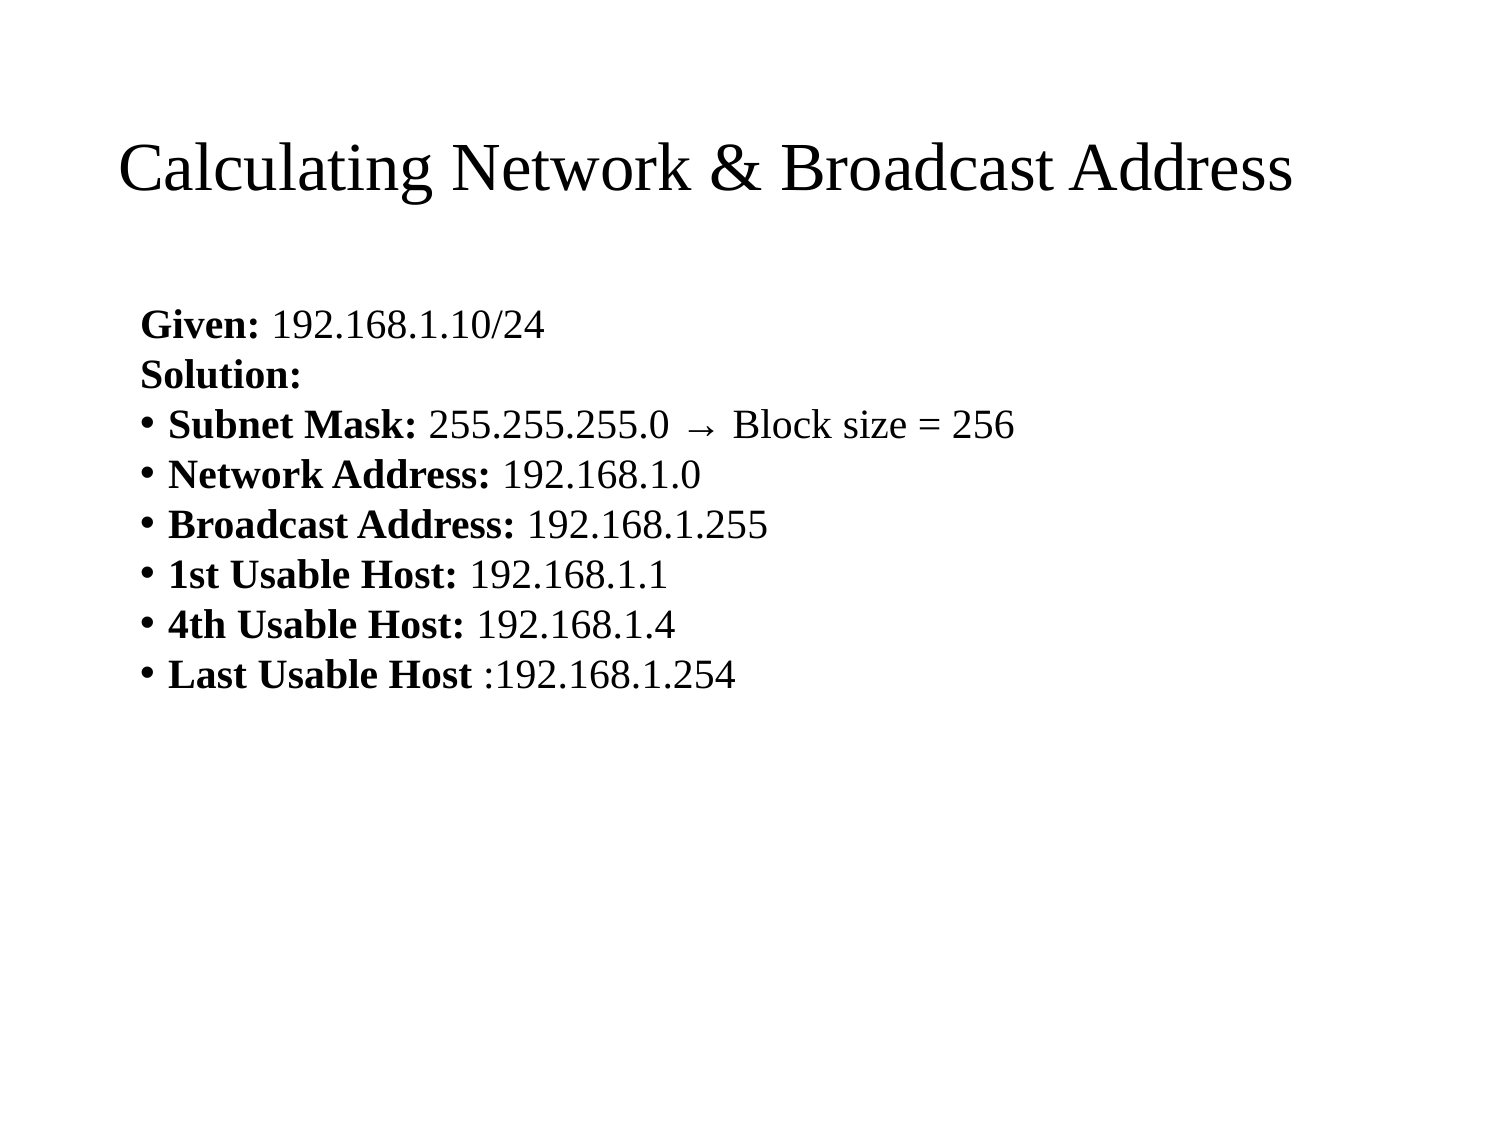

# Calculating Network & Broadcast Address
Given: 192.168.1.10/24
Solution:
Subnet Mask: 255.255.255.0 → Block size = 256
Network Address: 192.168.1.0
Broadcast Address: 192.168.1.255
1st Usable Host: 192.168.1.1
4th Usable Host: 192.168.1.4
Last Usable Host :192.168.1.254